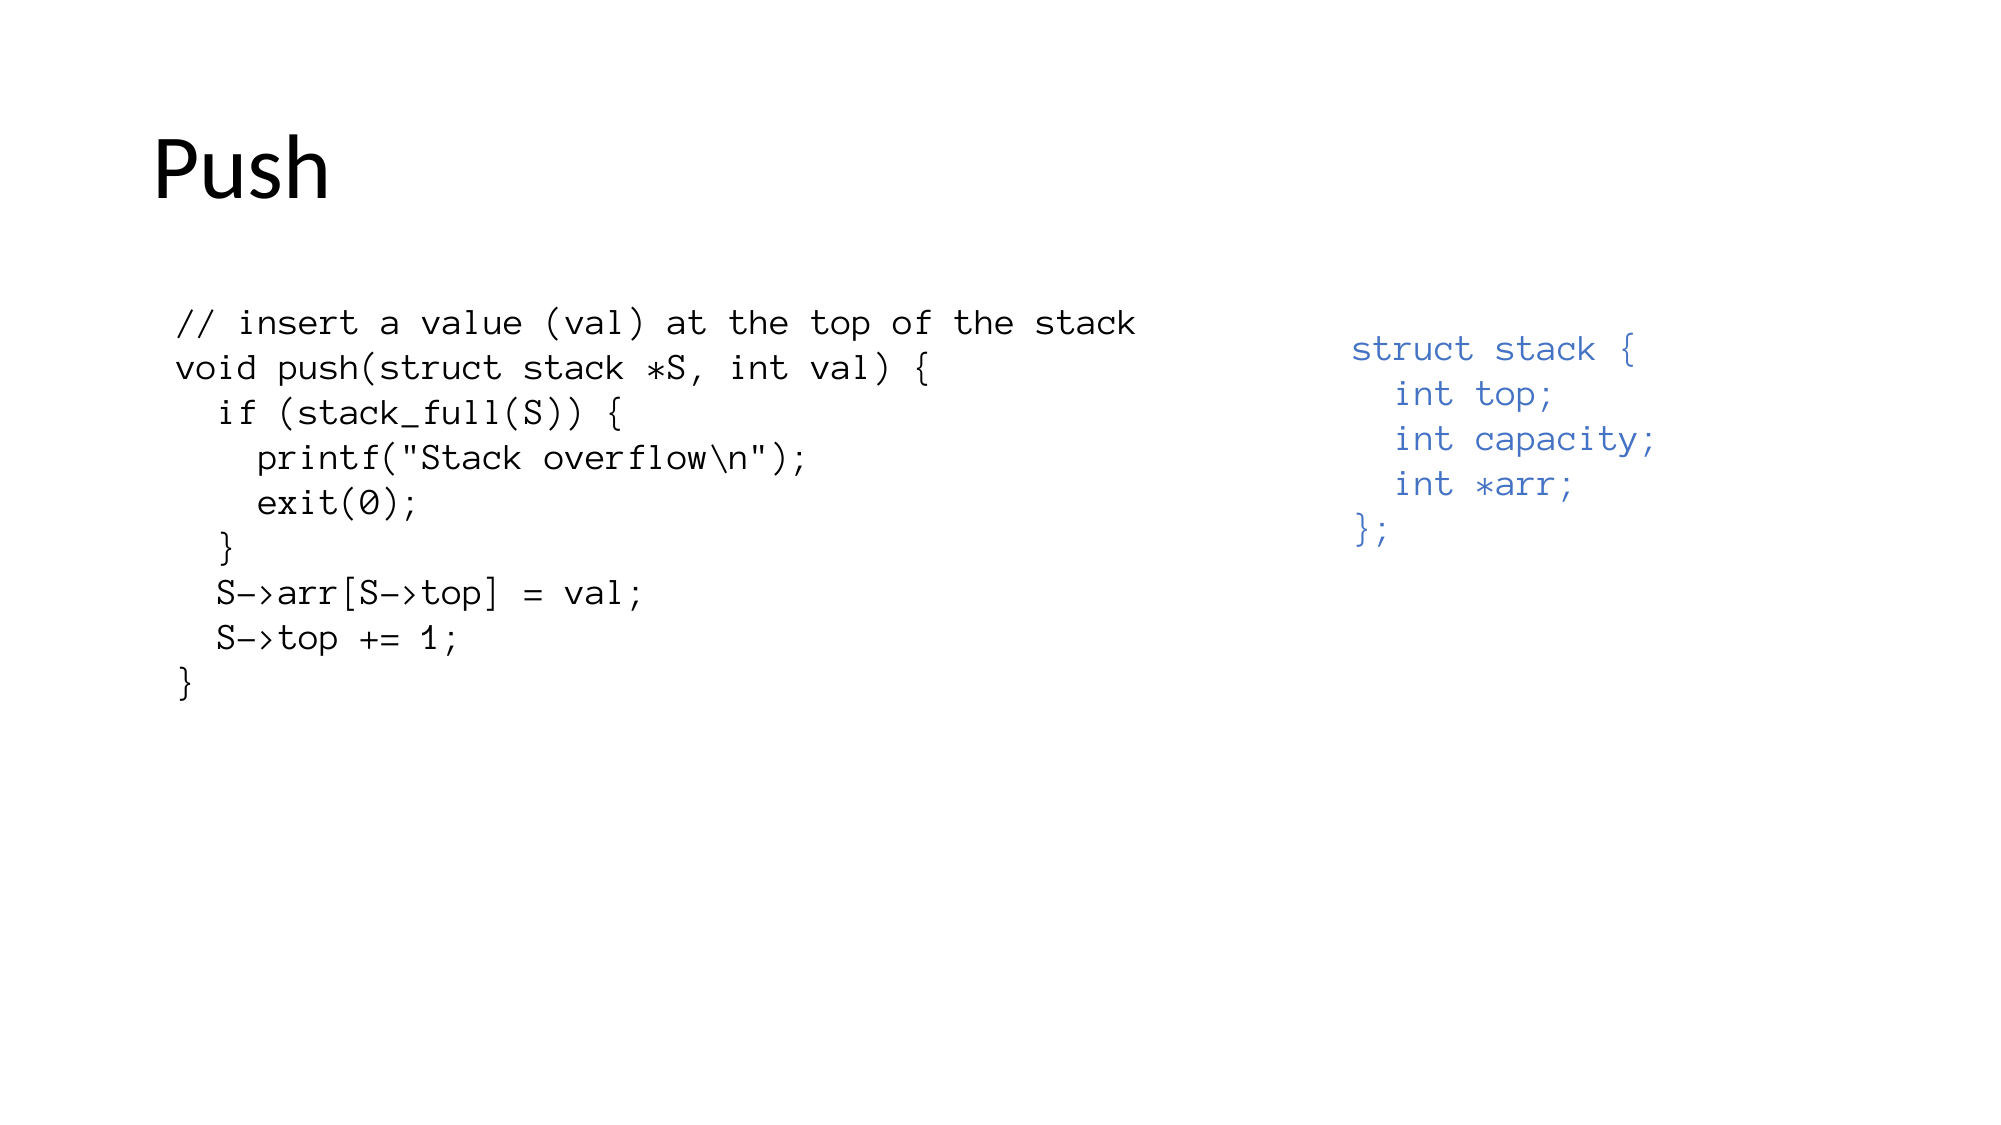

# Push
// insert a value (val) at the top of the stack
void push(struct stack *S, int val) {
  if (stack_full(S)) {
    printf("Stack overflow\n");
    exit(0);
  }
  S->arr[S->top] = val;
  S->top += 1;
}
struct stack {
  int top;
  int capacity;
  int *arr;
};